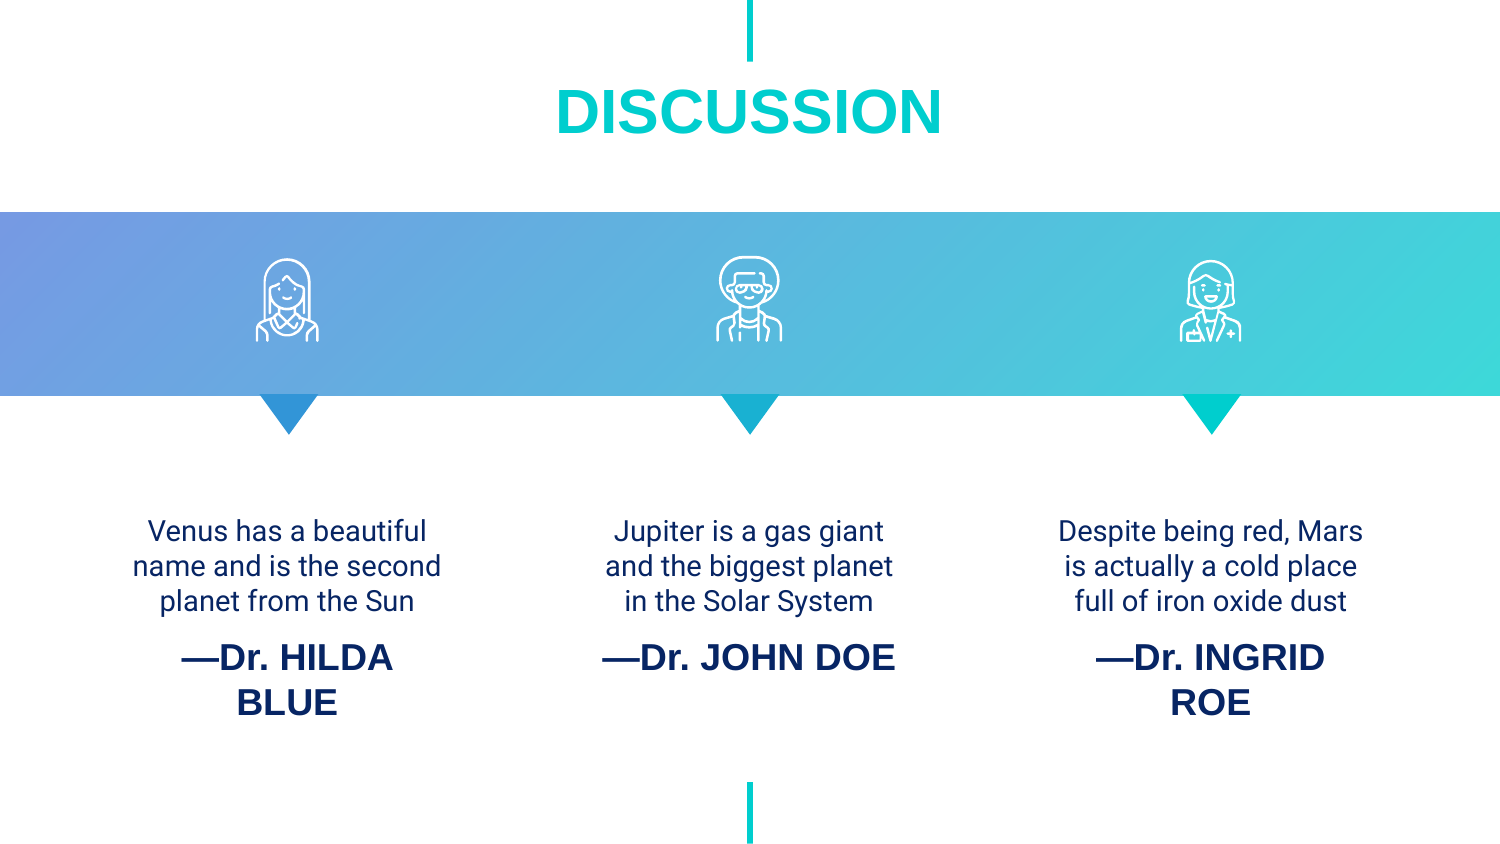

DISCUSSION

Jupiter is a gas giant and the biggest planet in the Solar System
Venus has a beautiful name and is the second planet from the Sun
Despite being red, Mars is actually a cold place full of iron oxide dust
# —Dr. HILDA BLUE
—Dr. INGRID ROE
—Dr. JOHN DOE